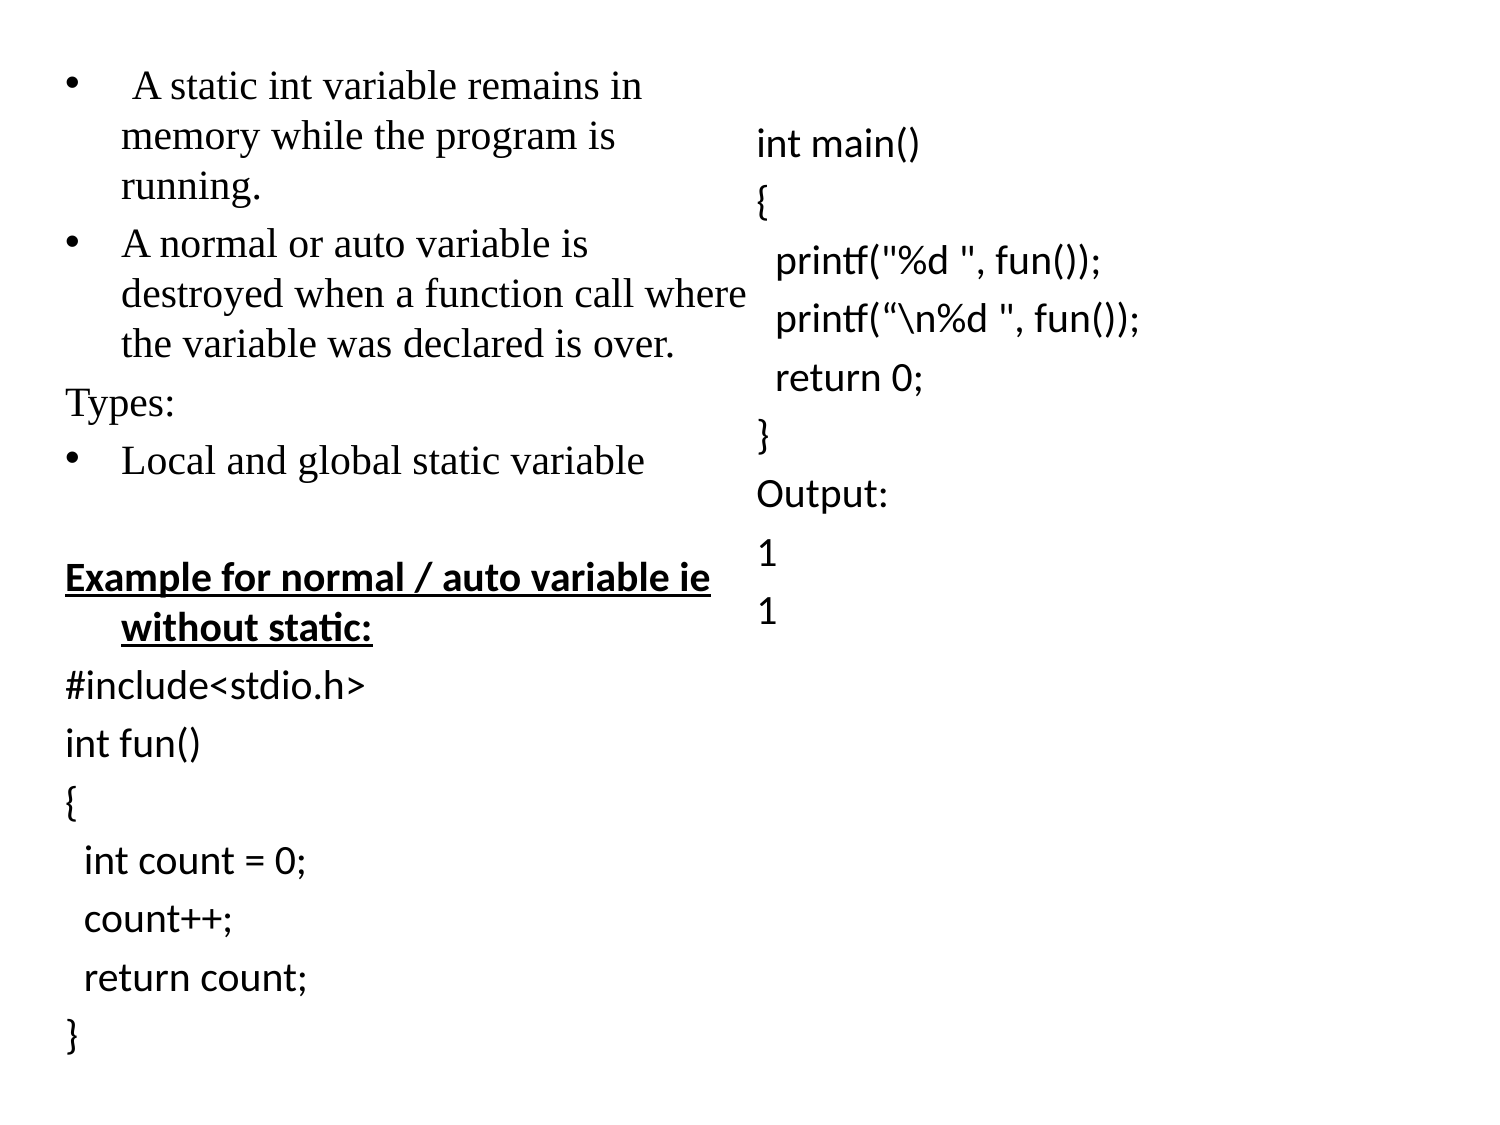

A static int variable remains in memory while the program is running.
A normal or auto variable is destroyed when a function call where the variable was declared is over.
Types:
Local and global static variable

Example for normal / auto variable ie without static:
#include<stdio.h>
int fun()
{
  int count = 0;
  count++;
  return count;
}

int main()
{
  printf("%d ", fun());
  printf(“\n%d ", fun());
  return 0;
}
Output:
1
1